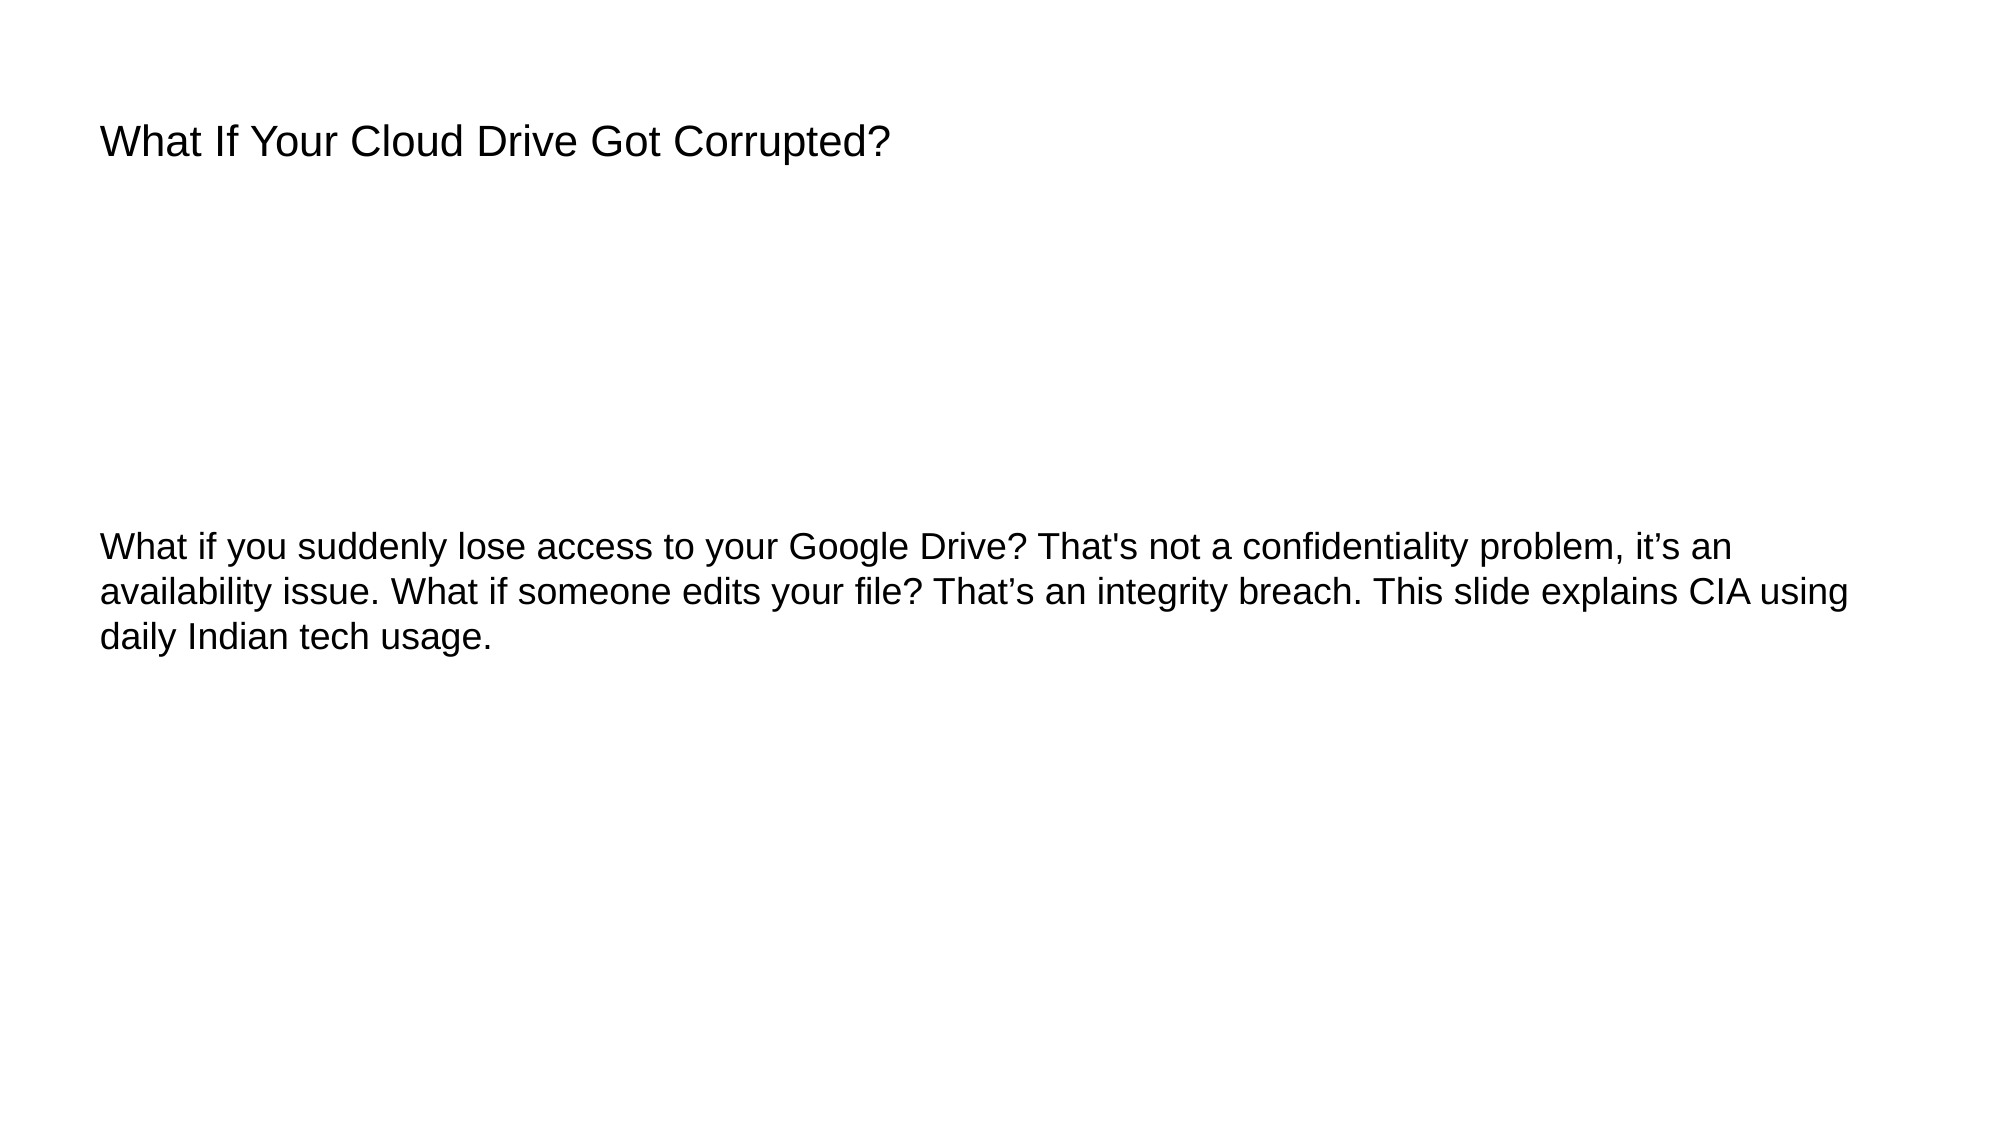

# What If Your Cloud Drive Got Corrupted?
What if you suddenly lose access to your Google Drive? That's not a confidentiality problem, it’s an availability issue. What if someone edits your file? That’s an integrity breach. This slide explains CIA using daily Indian tech usage.